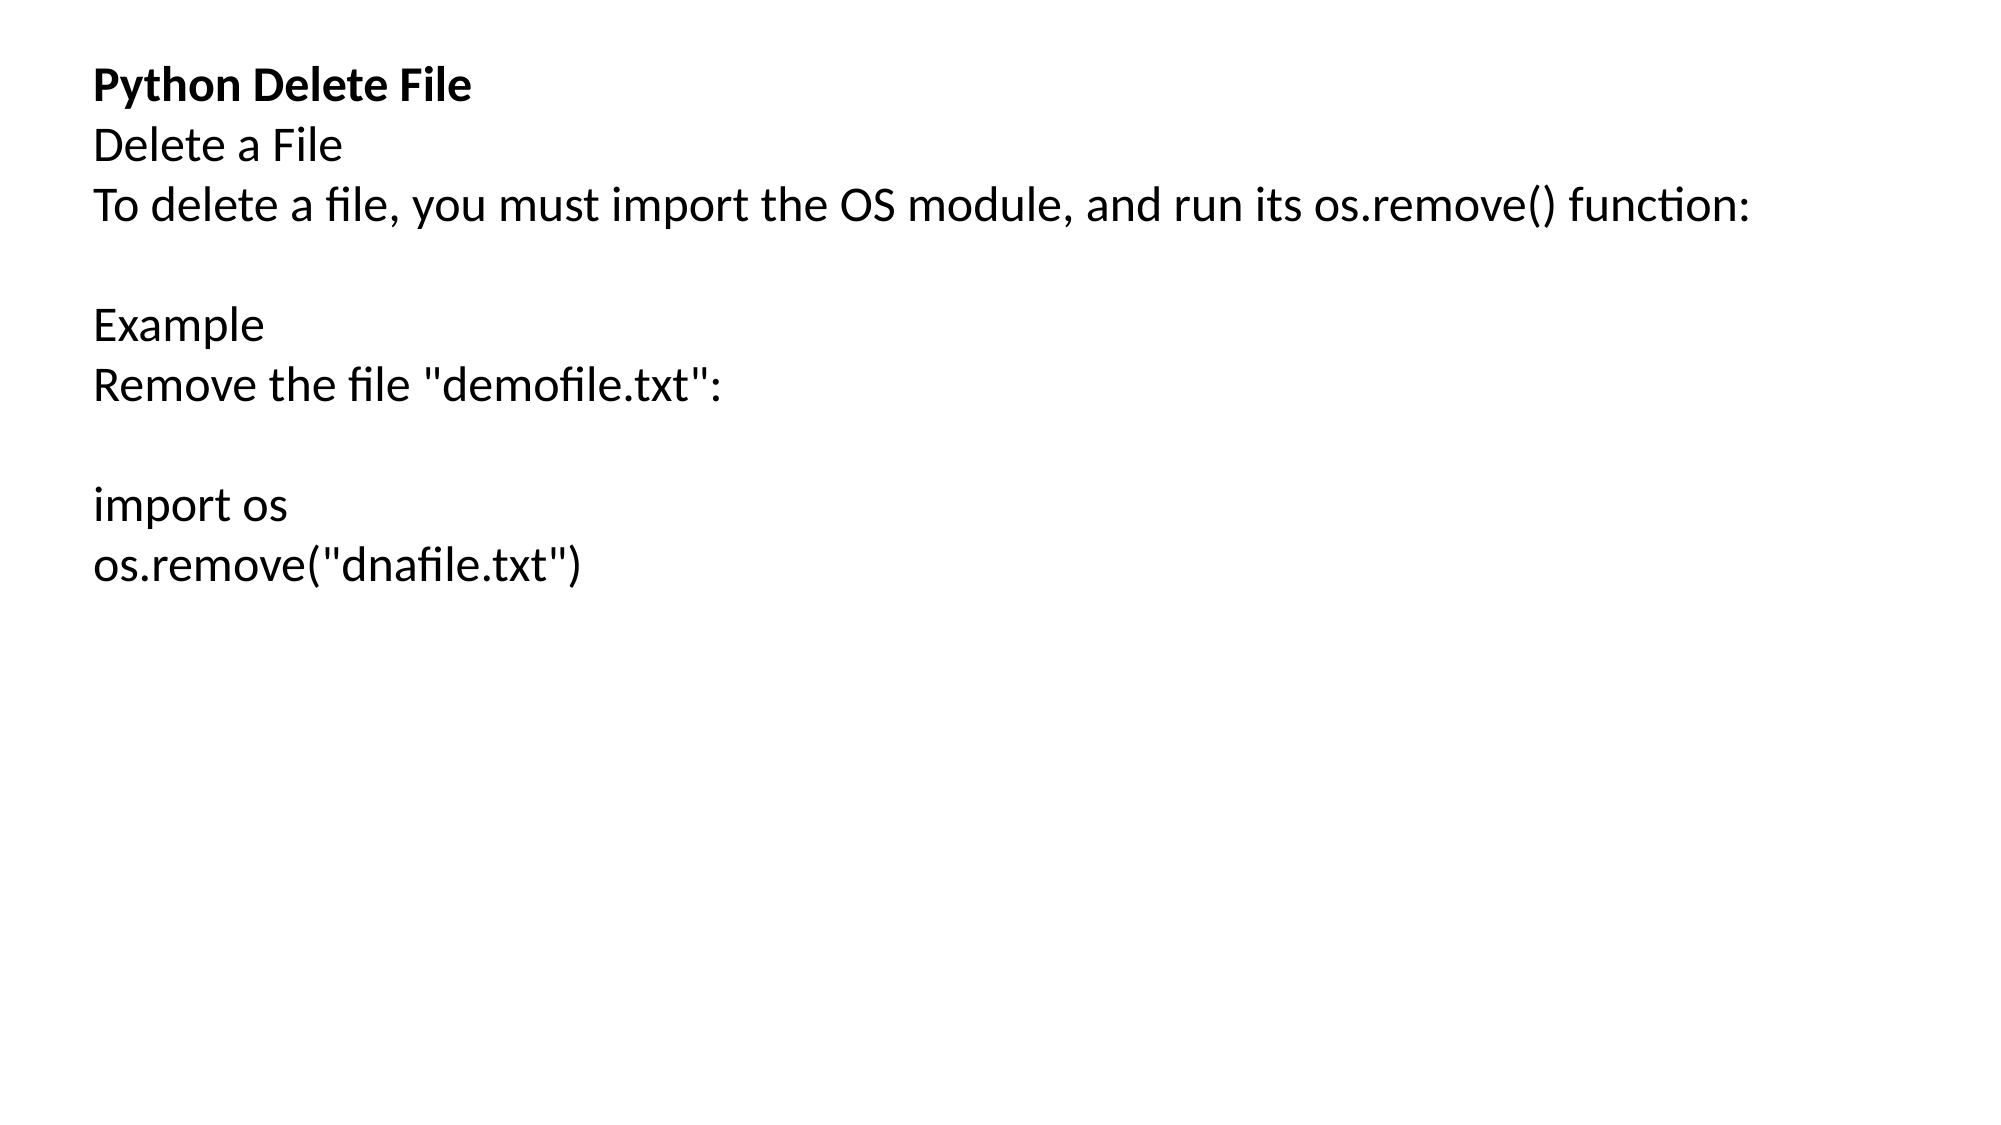

Python Delete File
Delete a File
To delete a file, you must import the OS module, and run its os.remove() function:

Example
Remove the file "demofile.txt":

import os
os.remove("dnafile.txt")